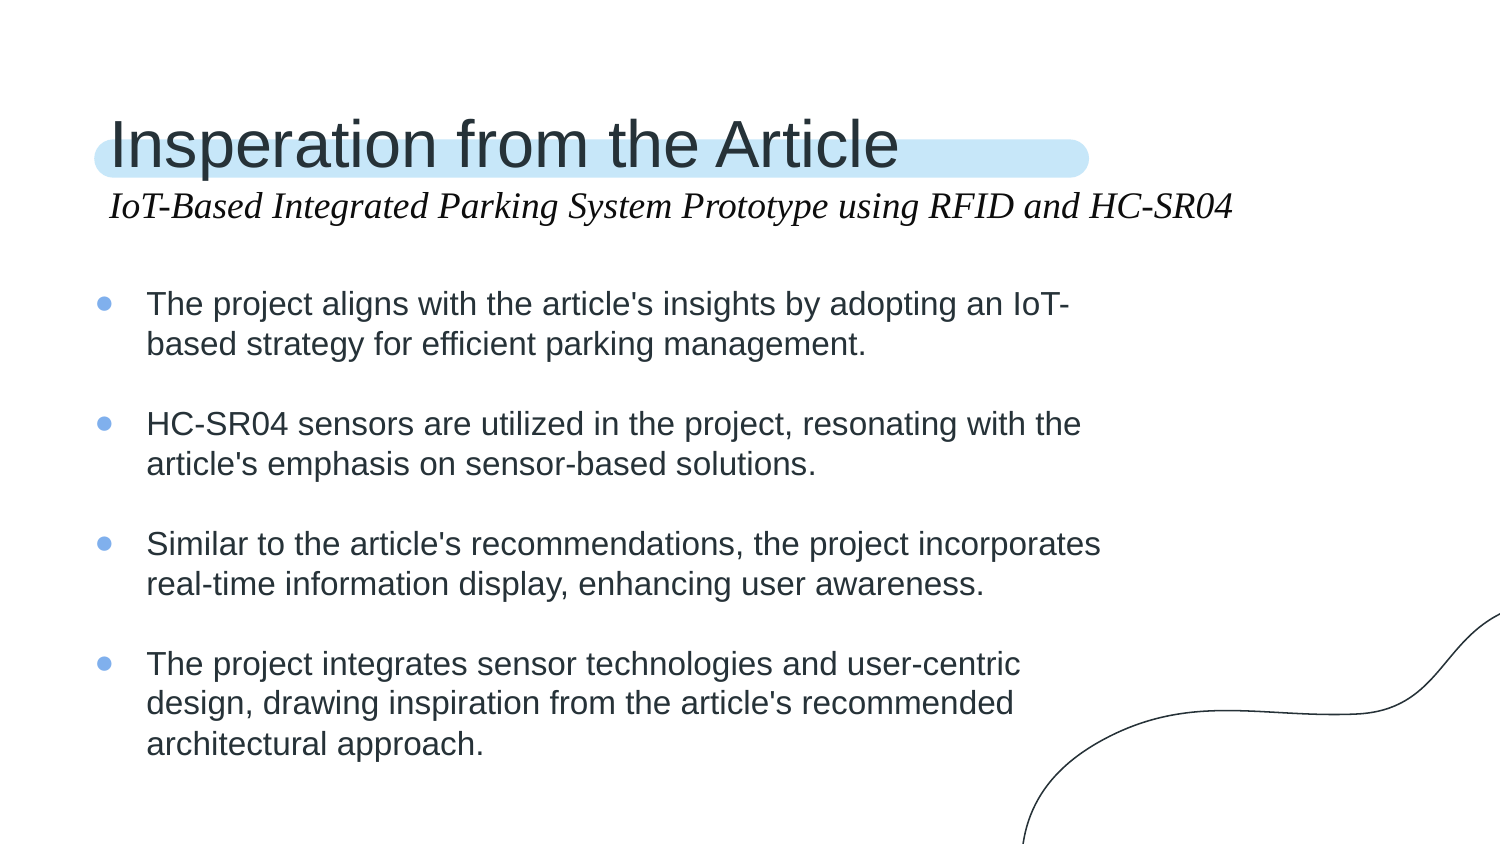

# Insperation from the Article IoT-Based Integrated Parking System Prototype using RFID and HC-SR04

The project aligns with the article's insights by adopting an IoT-based strategy for efficient parking management.

HC-SR04 sensors are utilized in the project, resonating with the article's emphasis on sensor-based solutions.

Similar to the article's recommendations, the project incorporates real-time information display, enhancing user awareness.

The project integrates sensor technologies and user-centric design, drawing inspiration from the article's recommended architectural approach.